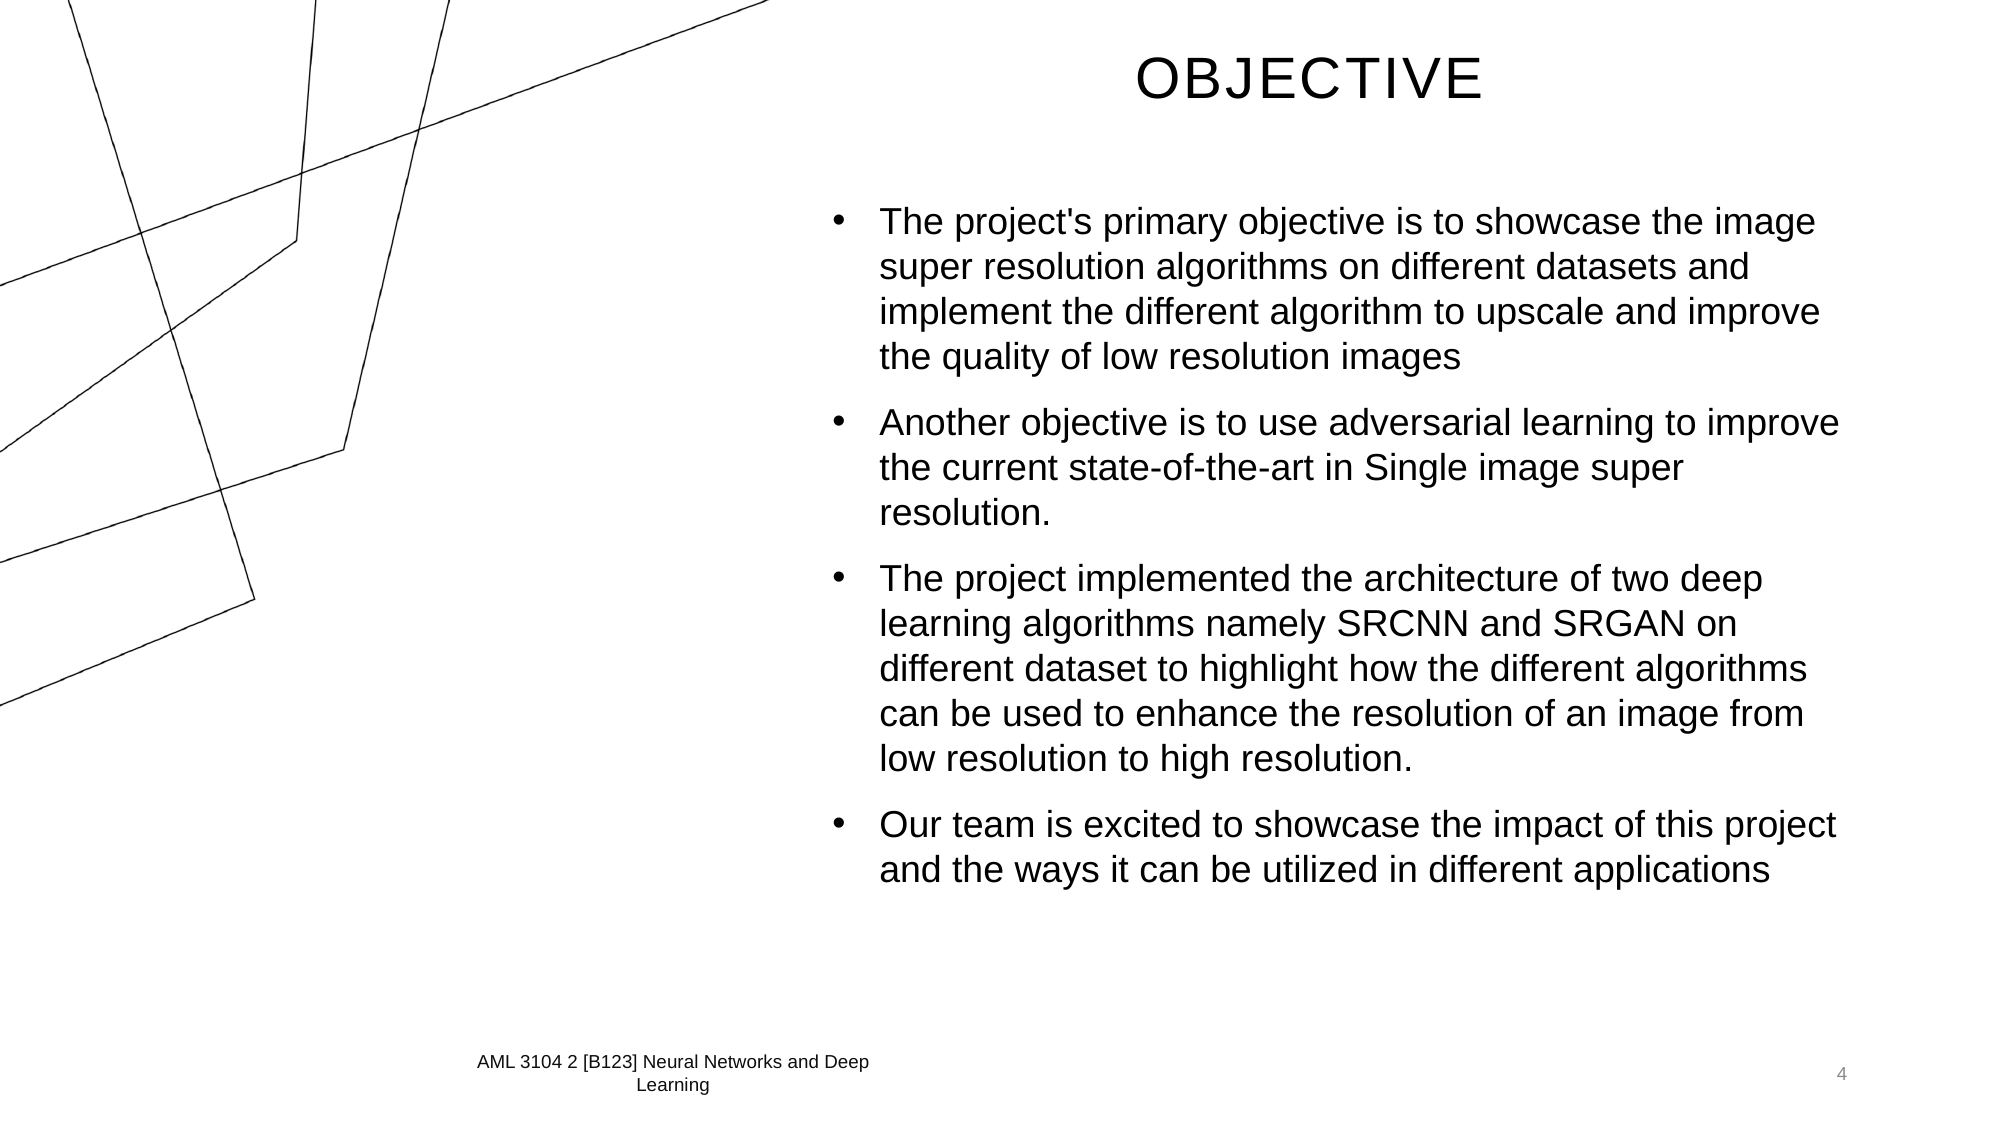

OBJECTIVE
The project's primary objective is to showcase the image super resolution algorithms on different datasets and implement the different algorithm to upscale and improve the quality of low resolution images
Another objective is to use adversarial learning to improve the current state-of-the-art in Single image super resolution.
The project implemented the architecture of two deep learning algorithms namely SRCNN and SRGAN on different dataset to highlight how the different algorithms can be used to enhance the resolution of an image from low resolution to high resolution.
Our team is excited to showcase the impact of this project and the ways it can be utilized in different applications
AML 3104 2 [B123] Neural Networks and Deep Learning
4